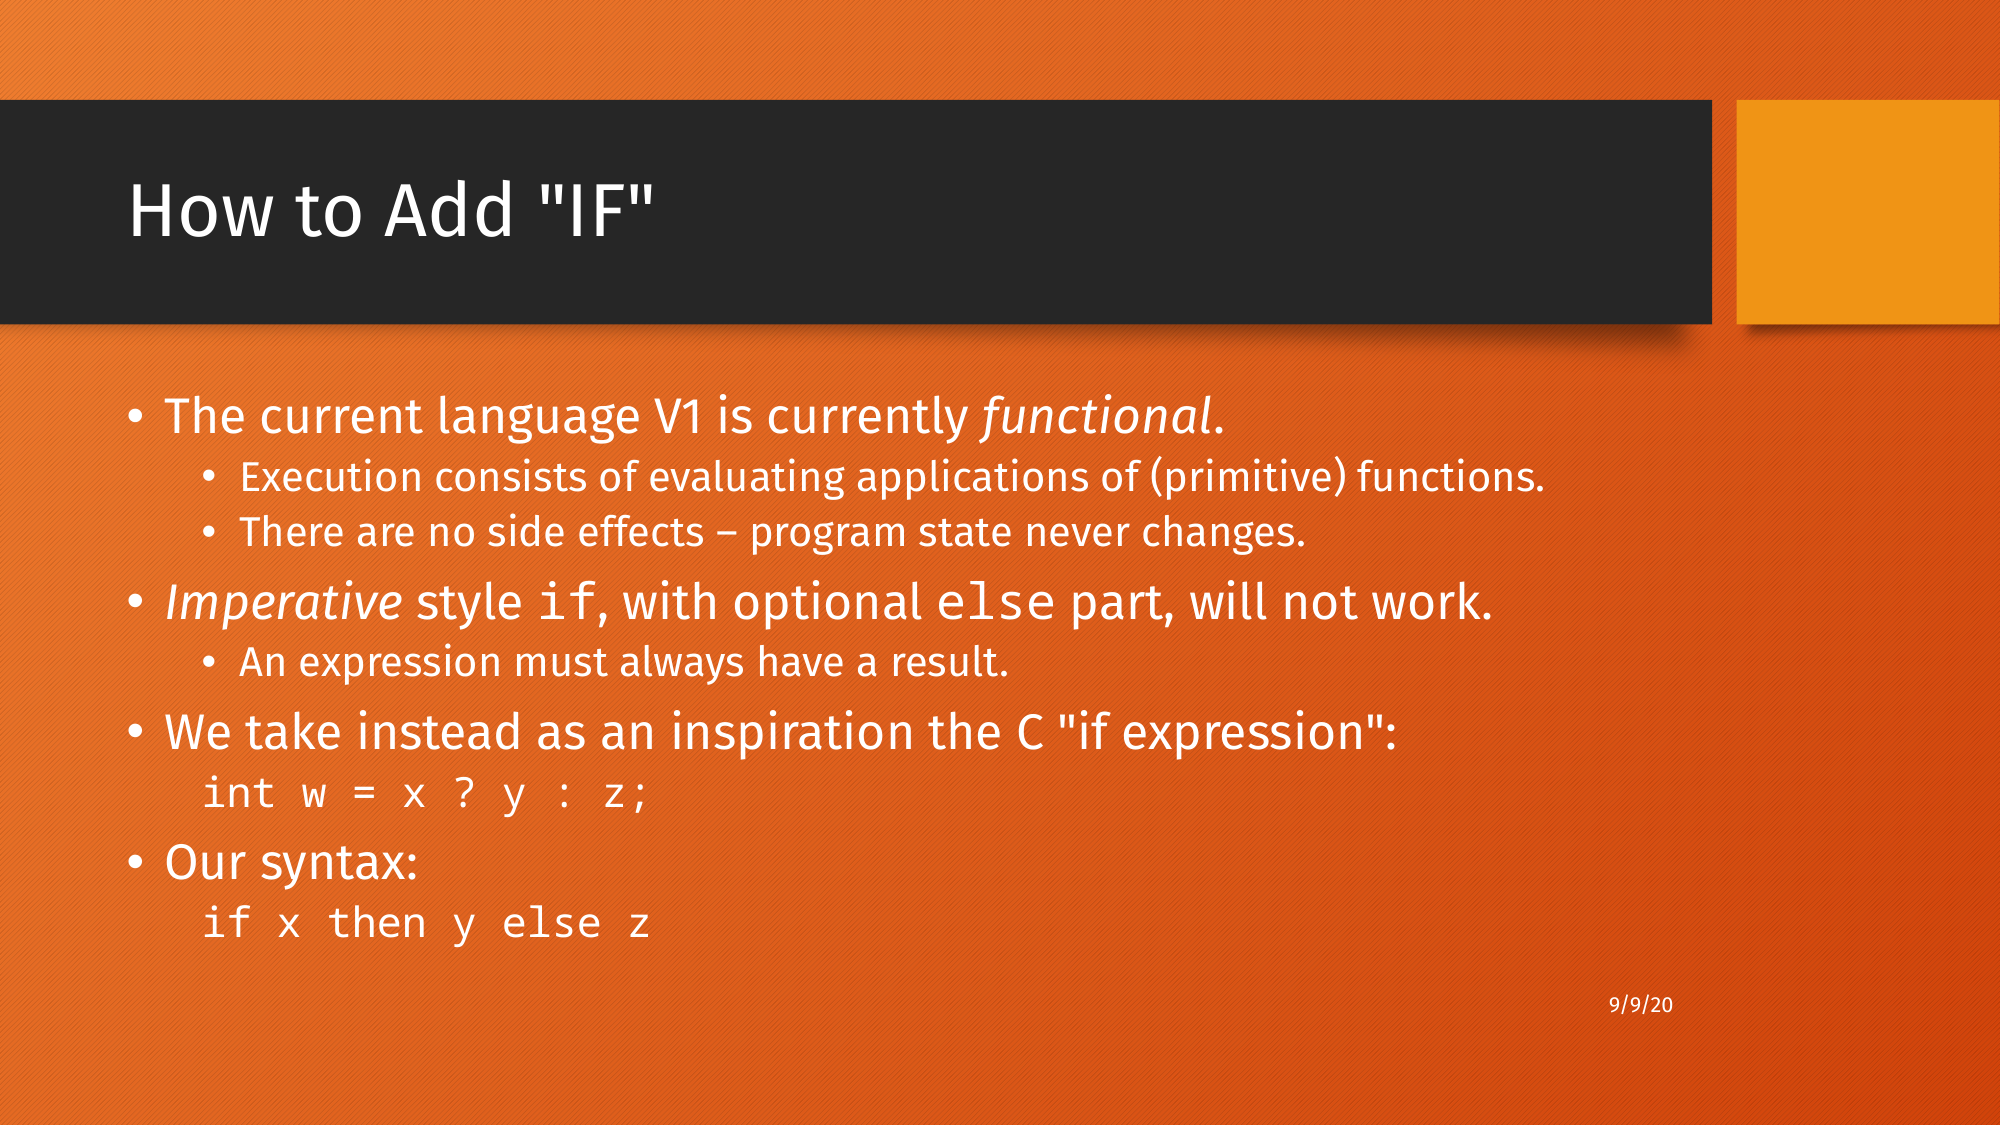

# How to Add "IF"
The current language V1 is currently functional.
Execution consists of evaluating applications of (primitive) functions.
There are no side effects – program state never changes.
Imperative style if, with optional else part, will not work.
An expression must always have a result.
We take instead as an inspiration the C "if expression":
int w = x ? y : z;
Our syntax:
if x then y else z
9/9/20